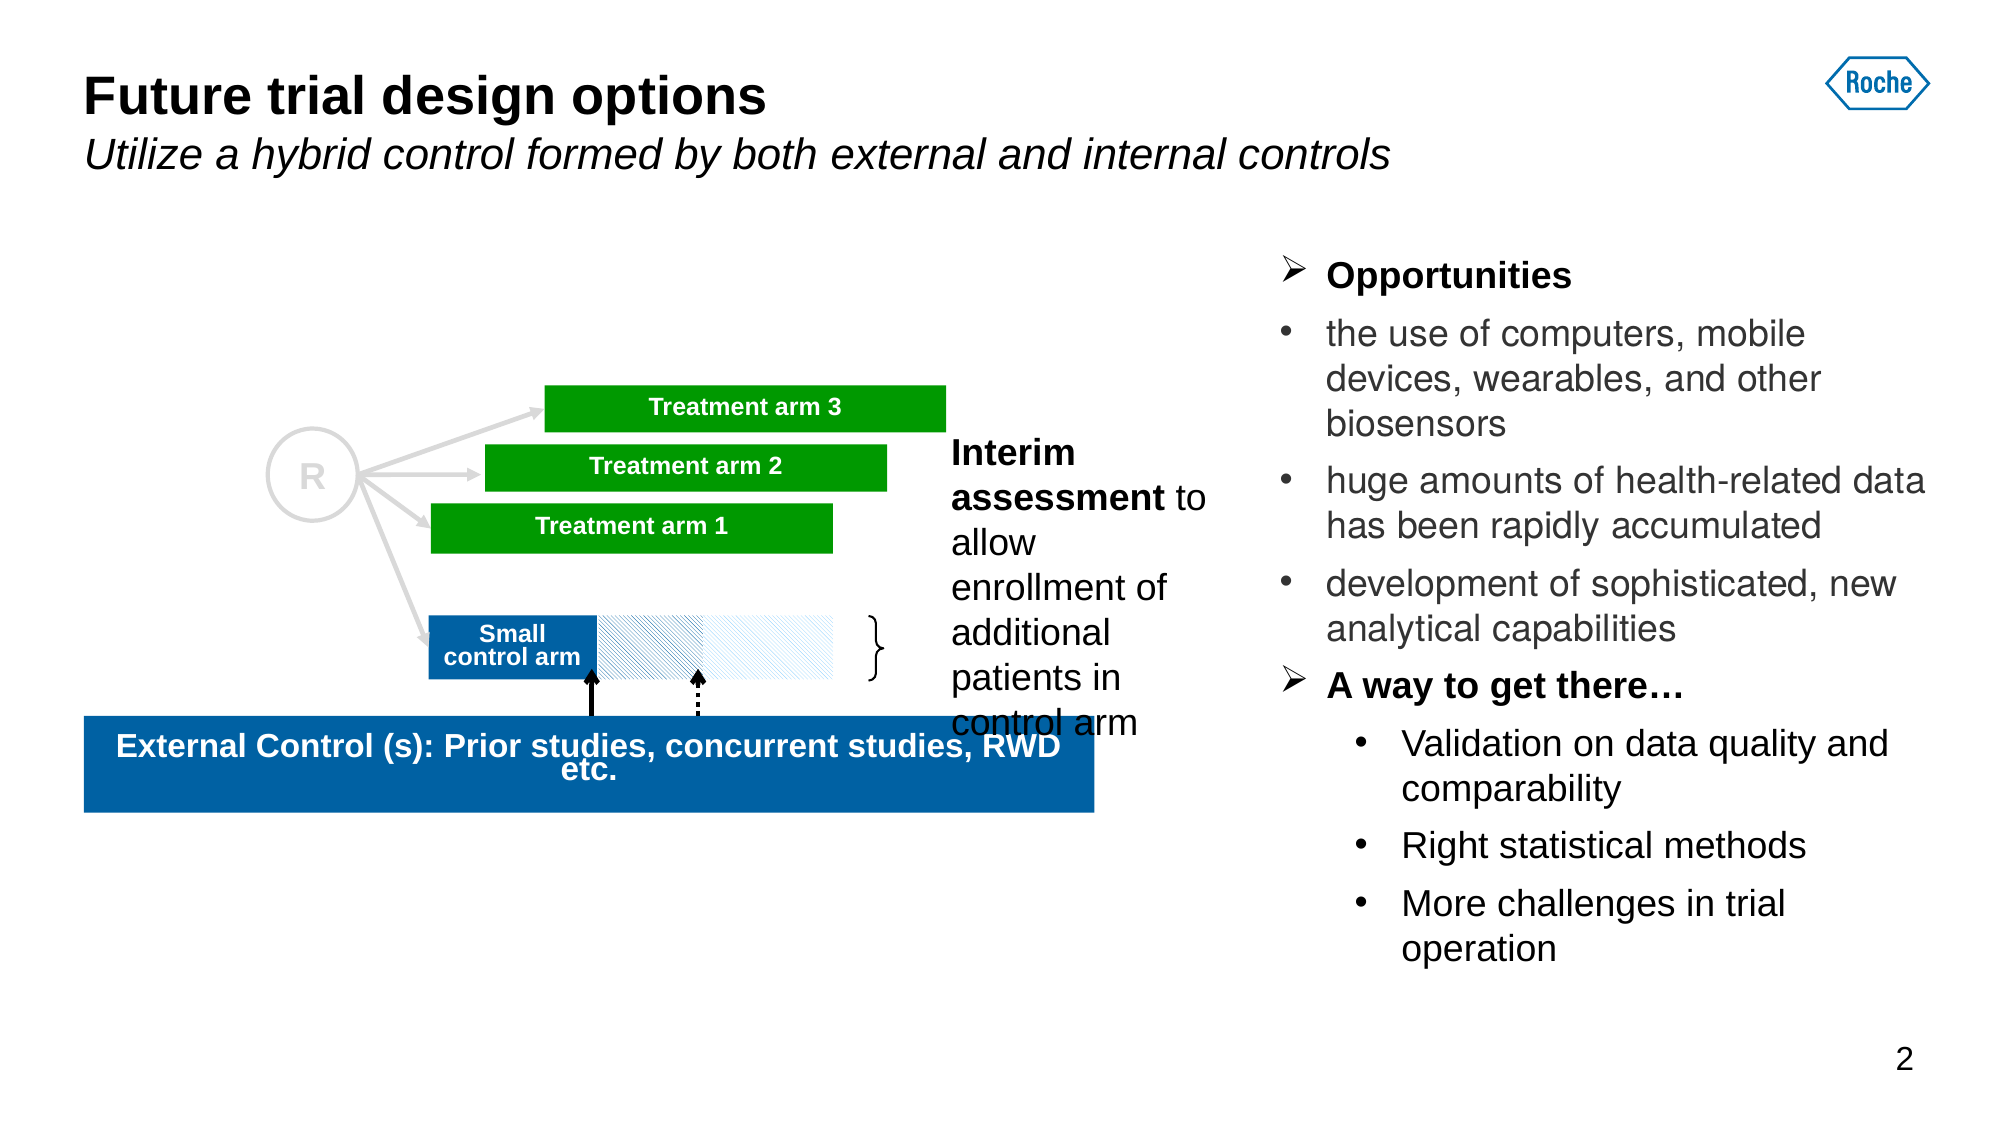

# Future trial design options Utilize a hybrid control formed by both external and internal controls
Opportunities
the use of computers, mobile devices, wearables, and other biosensors
huge amounts of health-related data has been rapidly accumulated
development of sophisticated, new analytical capabilities
A way to get there…
Validation on data quality and comparability
Right statistical methods
More challenges in trial operation
Treatment arm 3
Interim assessment to allow enrollment of  additional patients in control arm

R
Treatment arm 2
Treatment arm 1

Small control arm
External Control (s): Prior studies, concurrent studies, RWD etc.
2